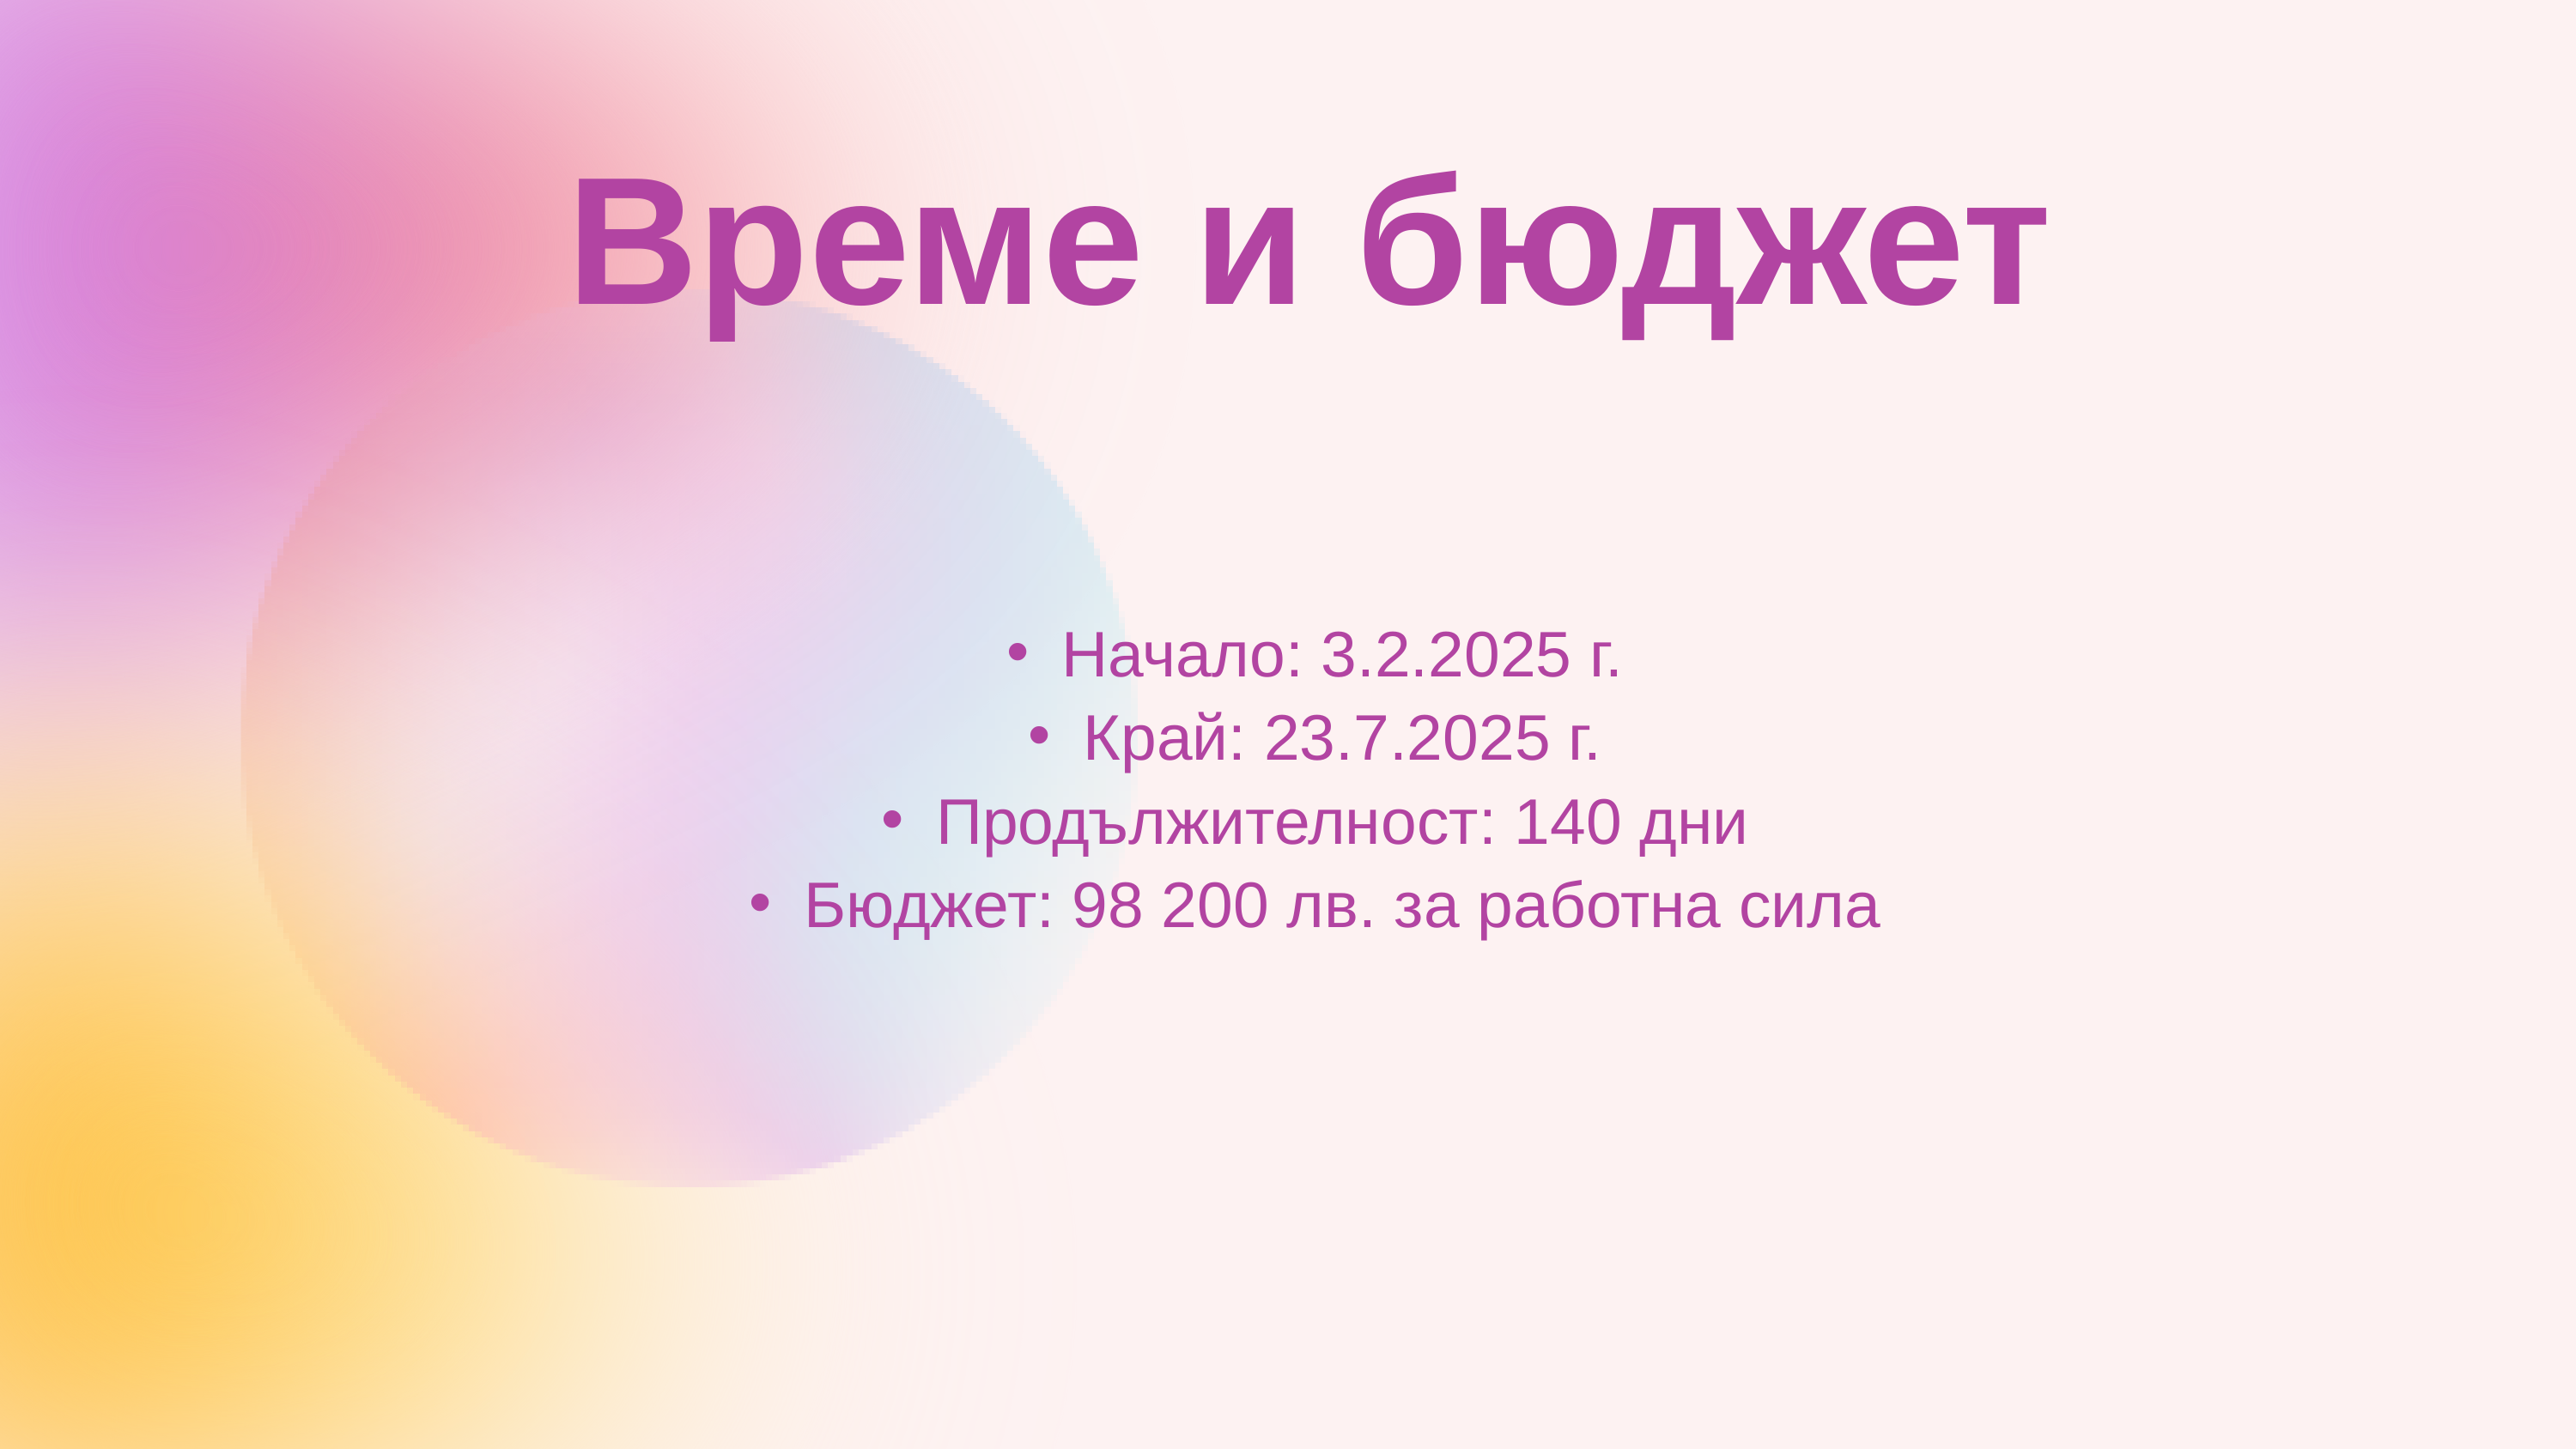

Време и бюджет

Начало: 3.2.2025 г.
Край: 23.7.2025 г.
Продължителност: 140 дни
Бюджет: 98 200 лв. за работна сила